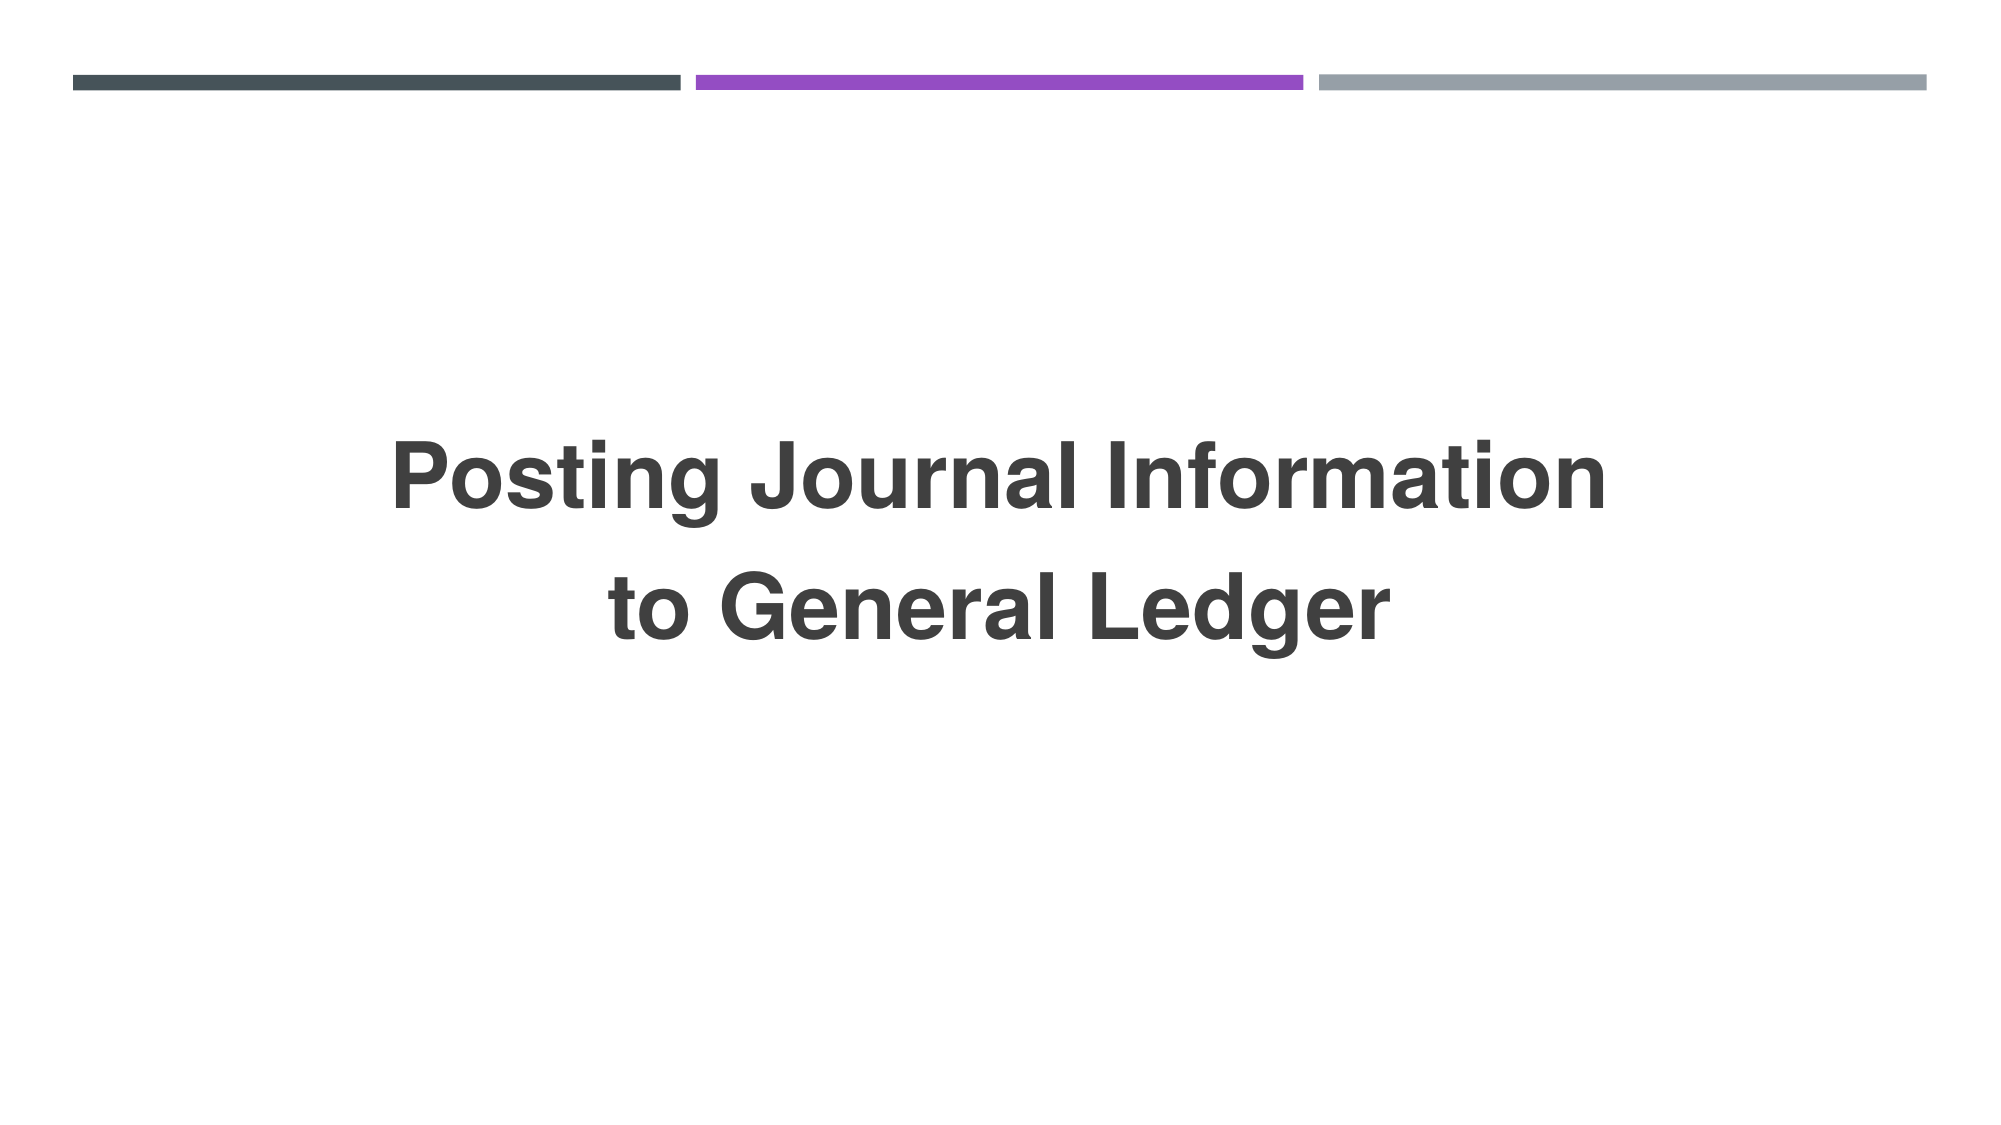

Posting Journal Information
to General Ledger
86